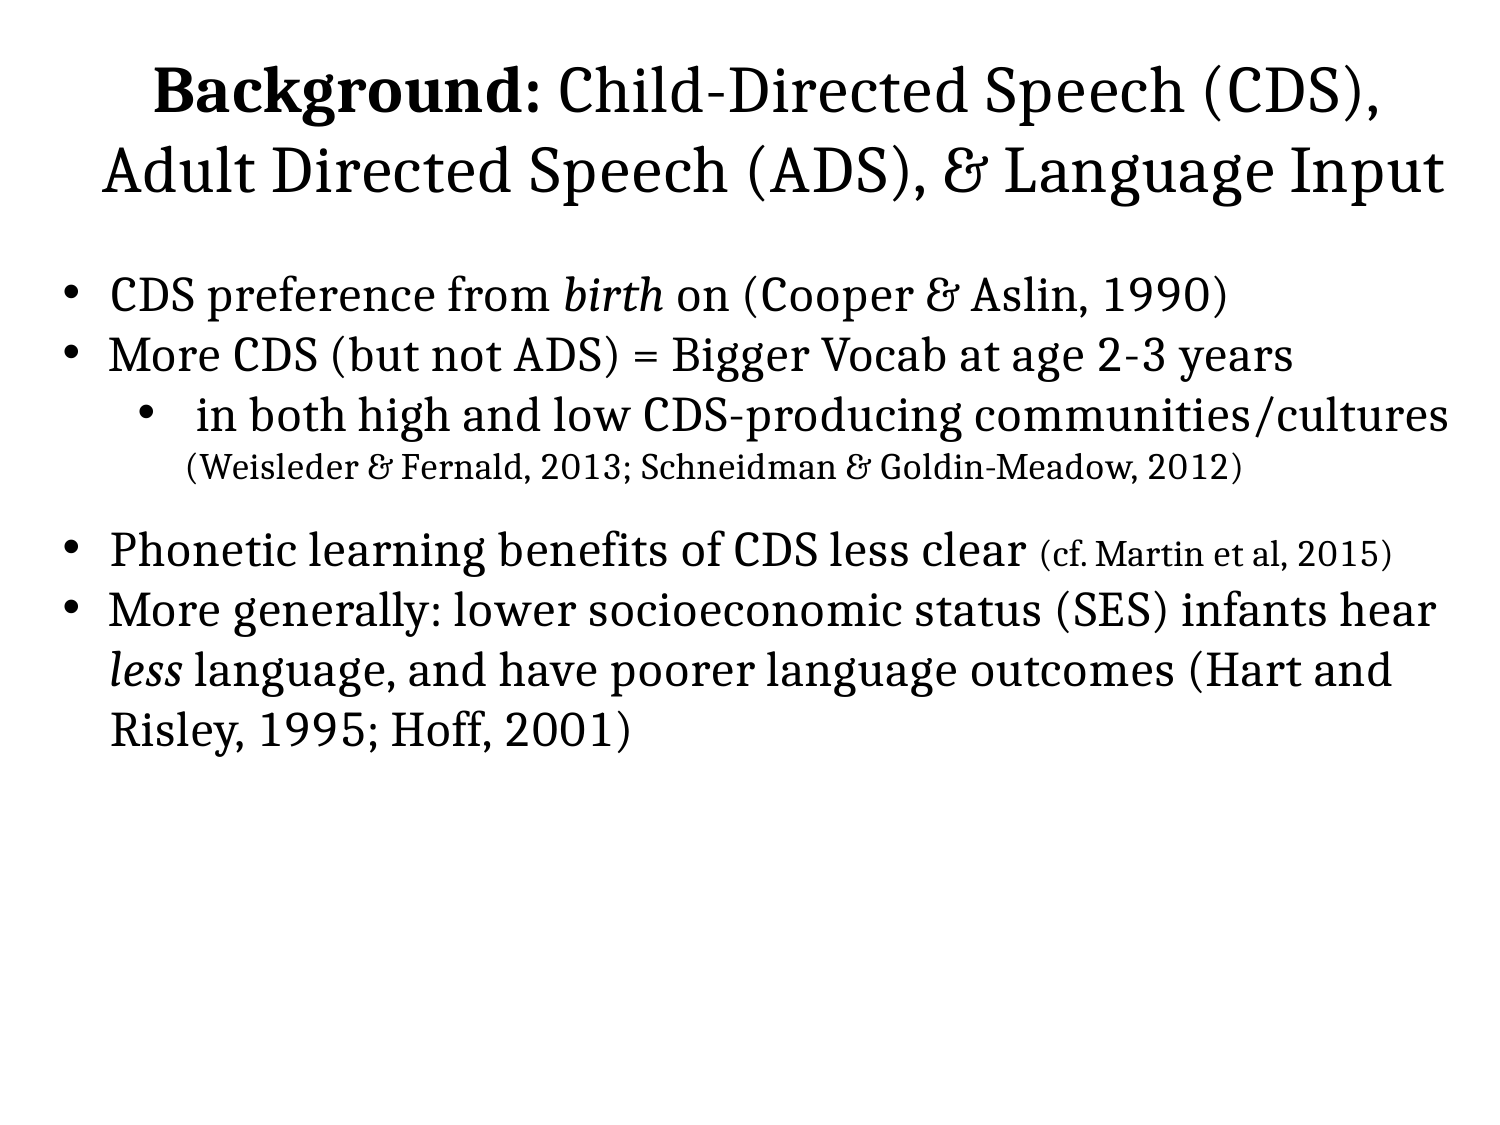

# Background: Child-Directed Speech (CDS), Adult Directed Speech (ADS), & Language Input
CDS preference from birth on (Cooper & Aslin, 1990)
More CDS (but not ADS) = Bigger Vocab at age 2-3 years
 in both high and low CDS-producing communities/cultures
(Weisleder & Fernald, 2013; Schneidman & Goldin-Meadow, 2012)
Phonetic learning benefits of CDS less clear (cf. Martin et al, 2015)
More generally: lower socioeconomic status (SES) infants hear less language, and have poorer language outcomes (Hart and Risley, 1995; Hoff, 2001)